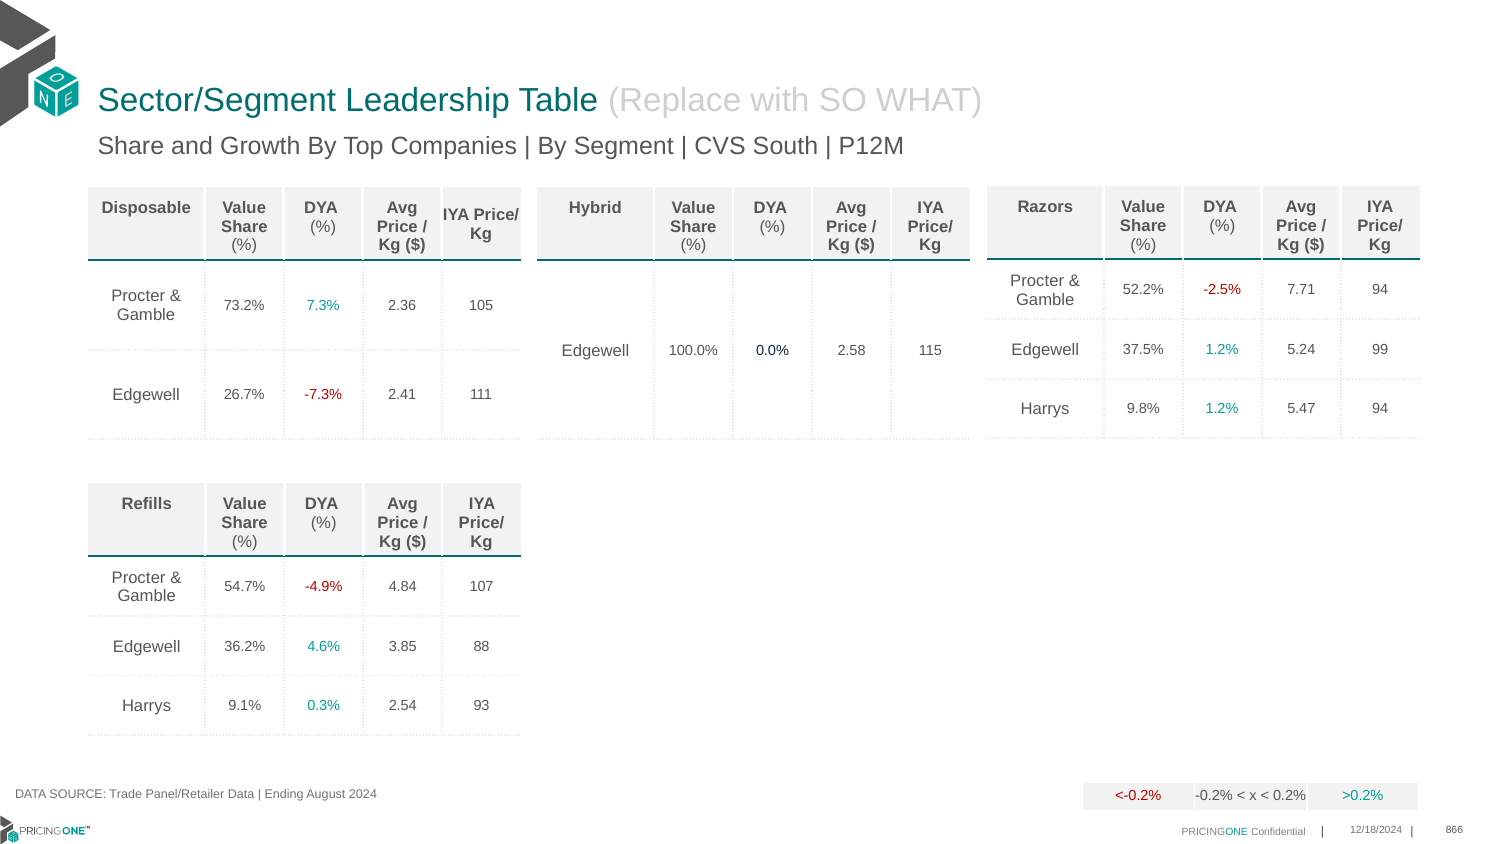

# Sector/Segment Leadership Table (Replace with SO WHAT)
Share and Growth By Top Companies | By Segment | CVS South | P12M
| Razors | Value Share (%) | DYA (%) | Avg Price /Kg ($) | IYA Price/Kg |
| --- | --- | --- | --- | --- |
| Procter & Gamble | 52.2% | -2.5% | 7.71 | 94 |
| Edgewell | 37.5% | 1.2% | 5.24 | 99 |
| Harrys | 9.8% | 1.2% | 5.47 | 94 |
| Disposable | Value Share (%) | DYA (%) | Avg Price /Kg ($) | IYA Price/ Kg |
| --- | --- | --- | --- | --- |
| Procter & Gamble | 73.2% | 7.3% | 2.36 | 105 |
| Edgewell | 26.7% | -7.3% | 2.41 | 111 |
| Hybrid | Value Share (%) | DYA (%) | Avg Price /Kg ($) | IYA Price/Kg |
| --- | --- | --- | --- | --- |
| Edgewell | 100.0% | 0.0% | 2.58 | 115 |
| Refills | Value Share (%) | DYA (%) | Avg Price /Kg ($) | IYA Price/Kg |
| --- | --- | --- | --- | --- |
| Procter & Gamble | 54.7% | -4.9% | 4.84 | 107 |
| Edgewell | 36.2% | 4.6% | 3.85 | 88 |
| Harrys | 9.1% | 0.3% | 2.54 | 93 |
DATA SOURCE: Trade Panel/Retailer Data | Ending August 2024
| <-0.2% | -0.2% < x < 0.2% | >0.2% |
| --- | --- | --- |

12/18/2024
866